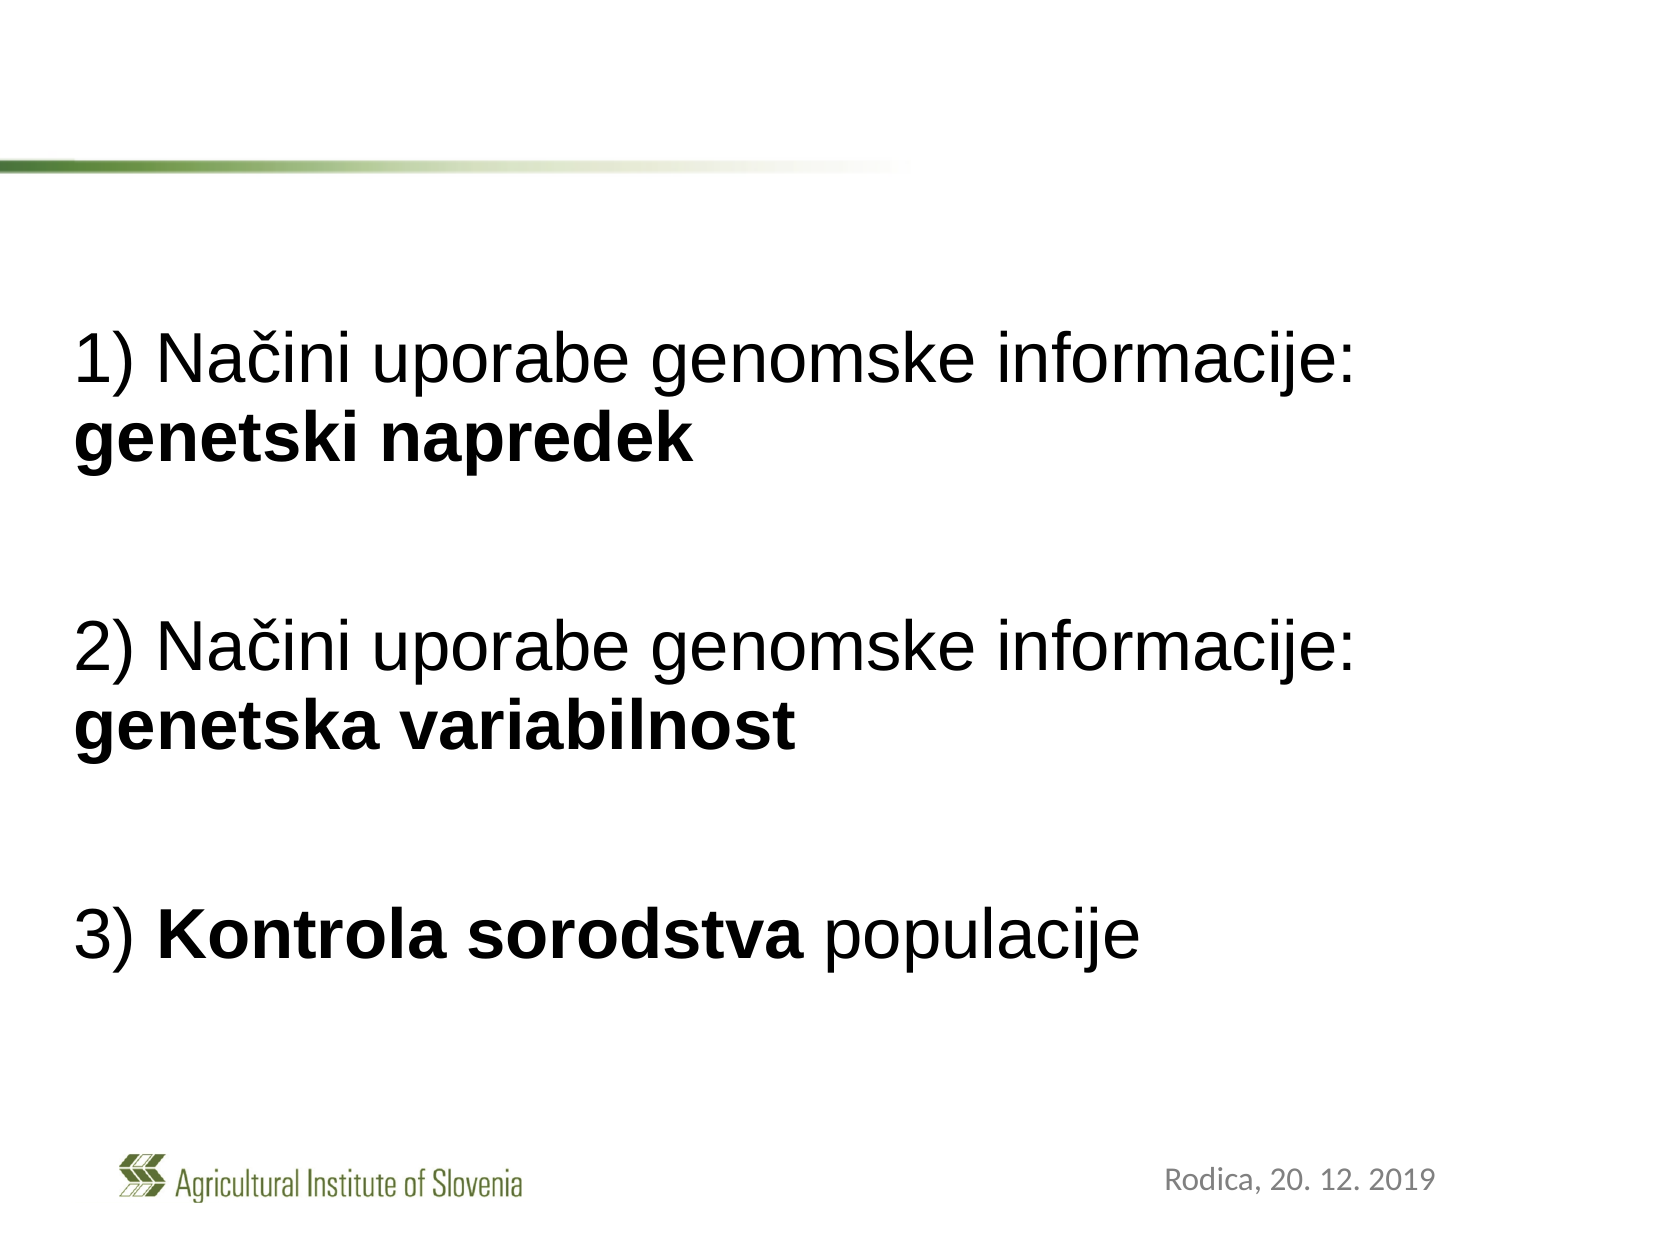

1) Načini uporabe genomske informacije: genetski napredek
2) Načini uporabe genomske informacije: genetska variabilnost
3) Kontrola sorodstva populacije